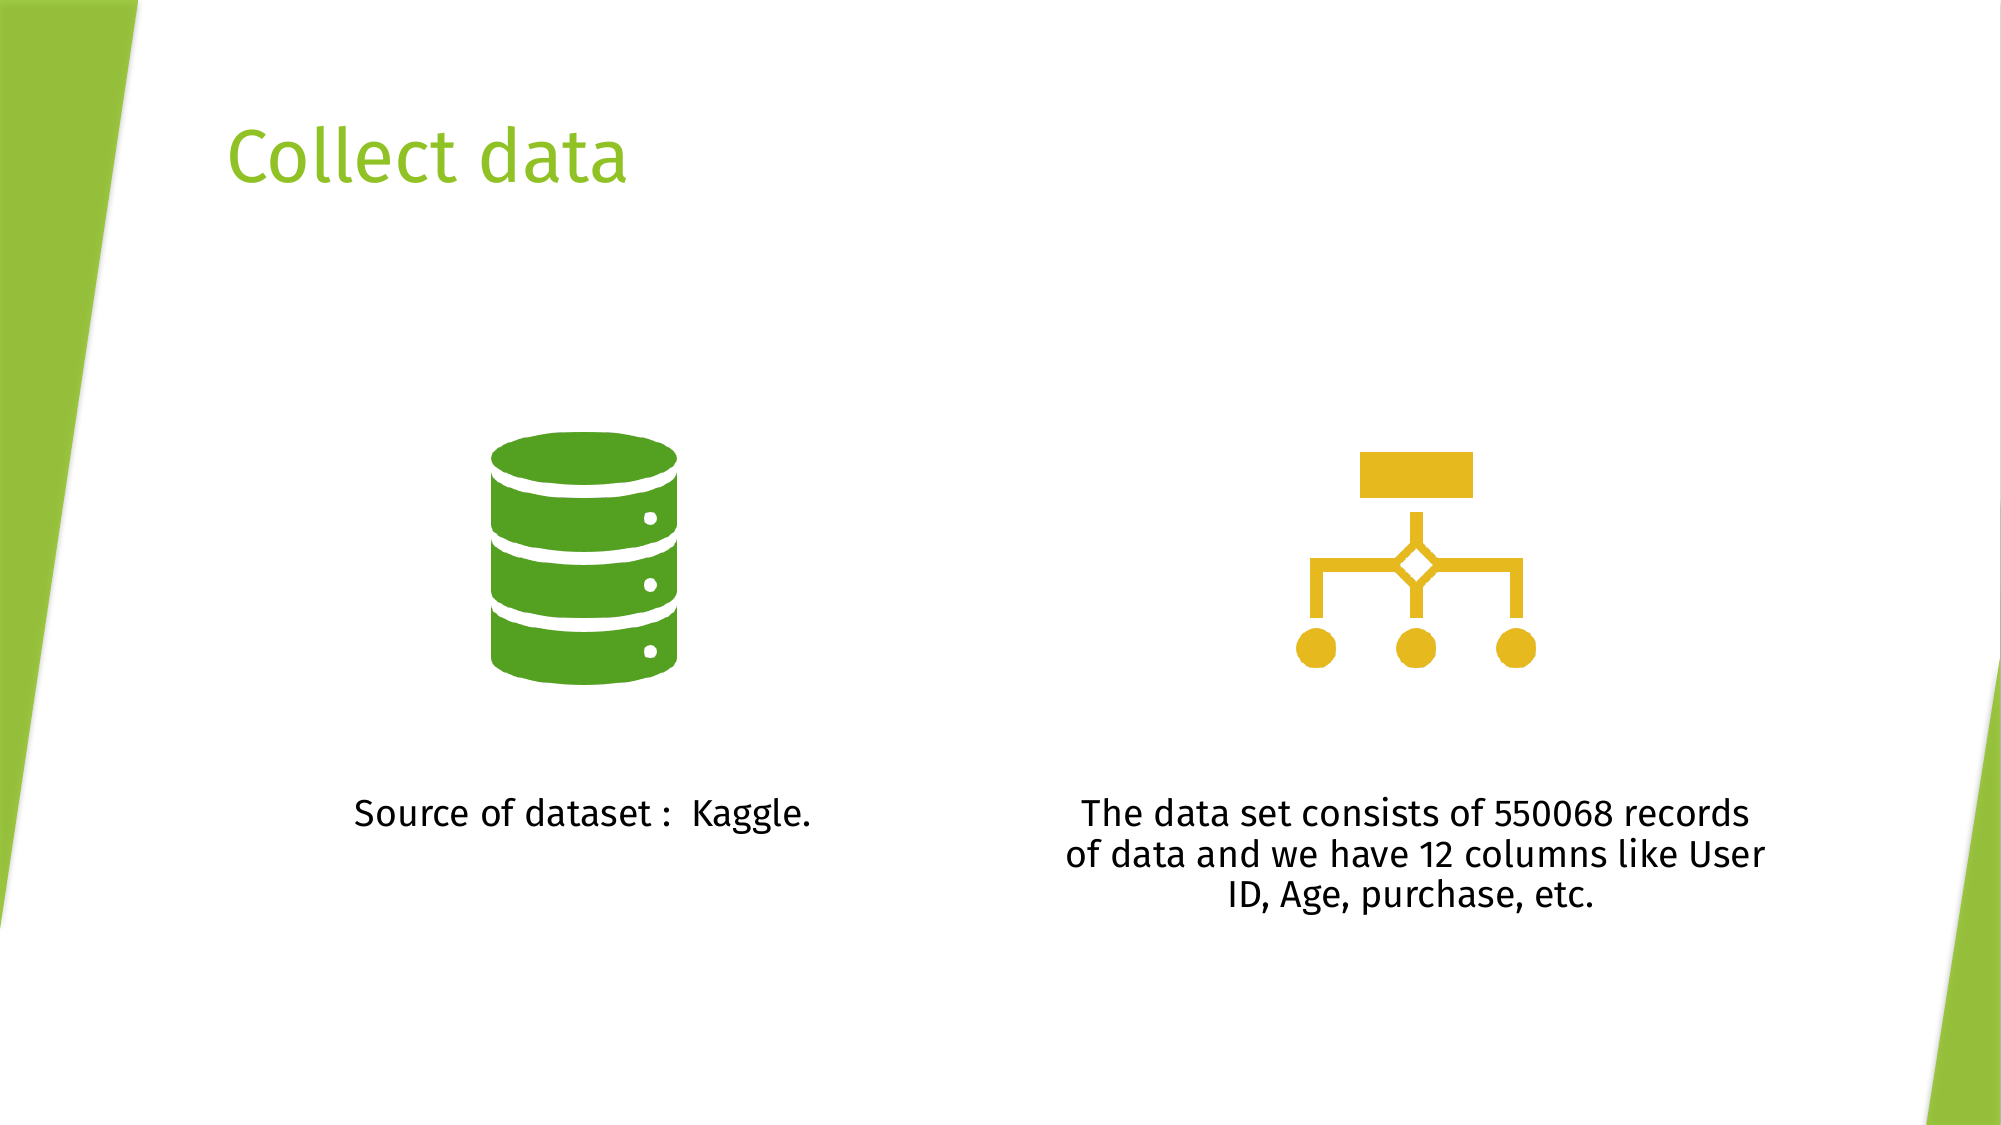

# Collect data
Source of dataset :  Kaggle.
The data set consists of 550068 records of data and we have 12 columns like User ID, Age, purchase, etc.